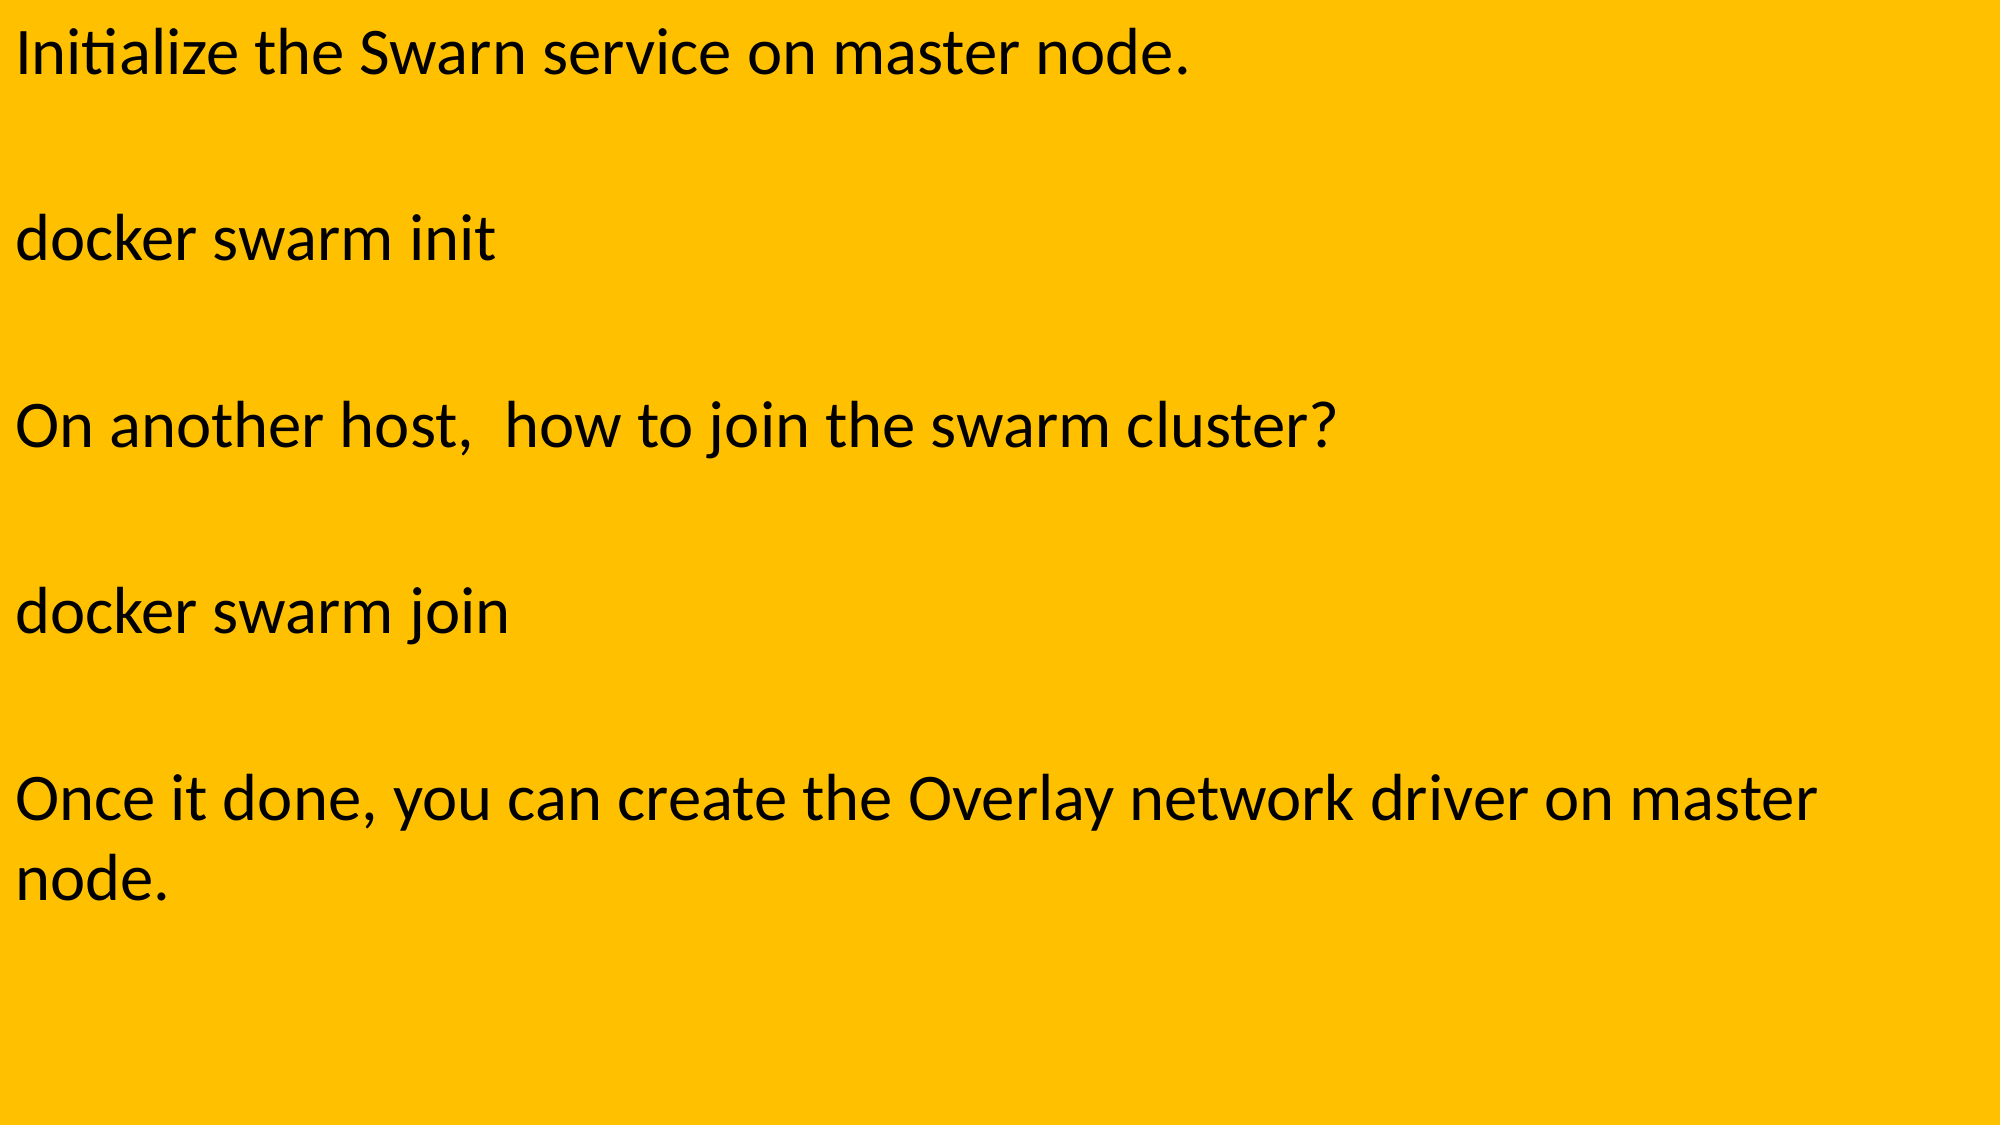

Initialize the Swarn service on master node.

docker swarm init

On another host,  how to join the swarm cluster?

docker swarm join

Once it done, you can create the Overlay network driver on master node.